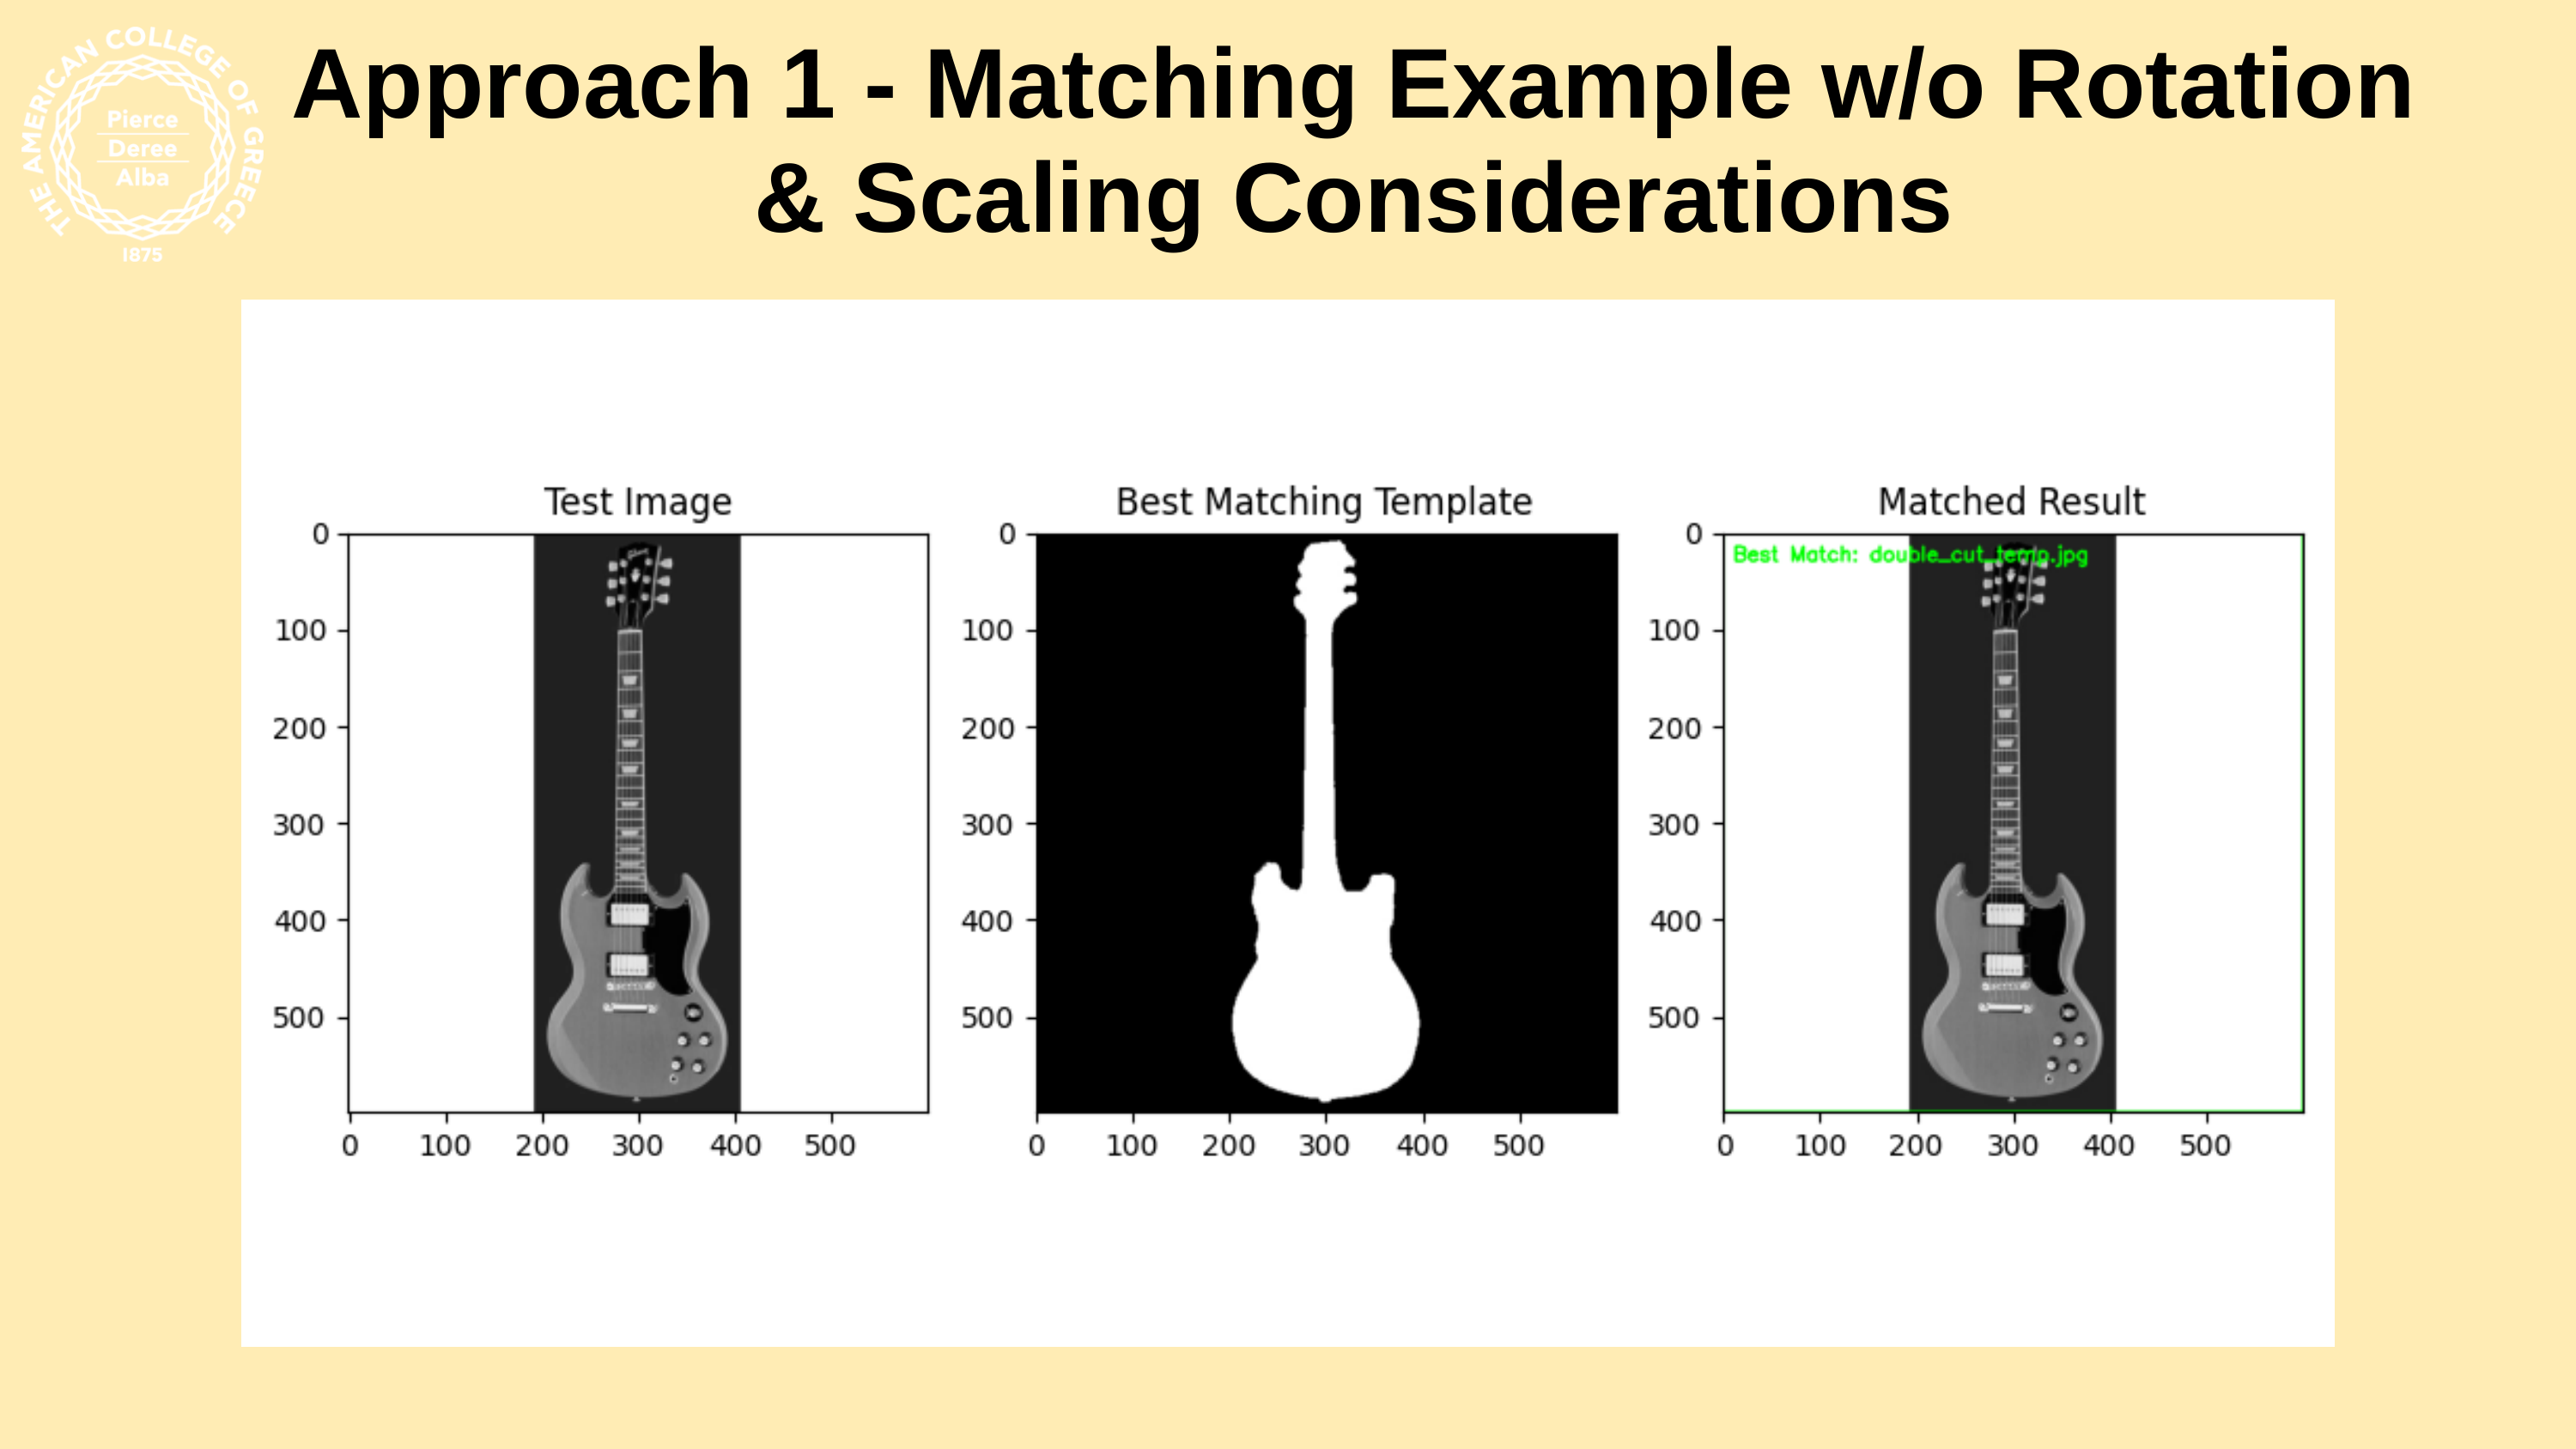

Approach 1 - Matching Example w/o Rotation & Scaling Considerations